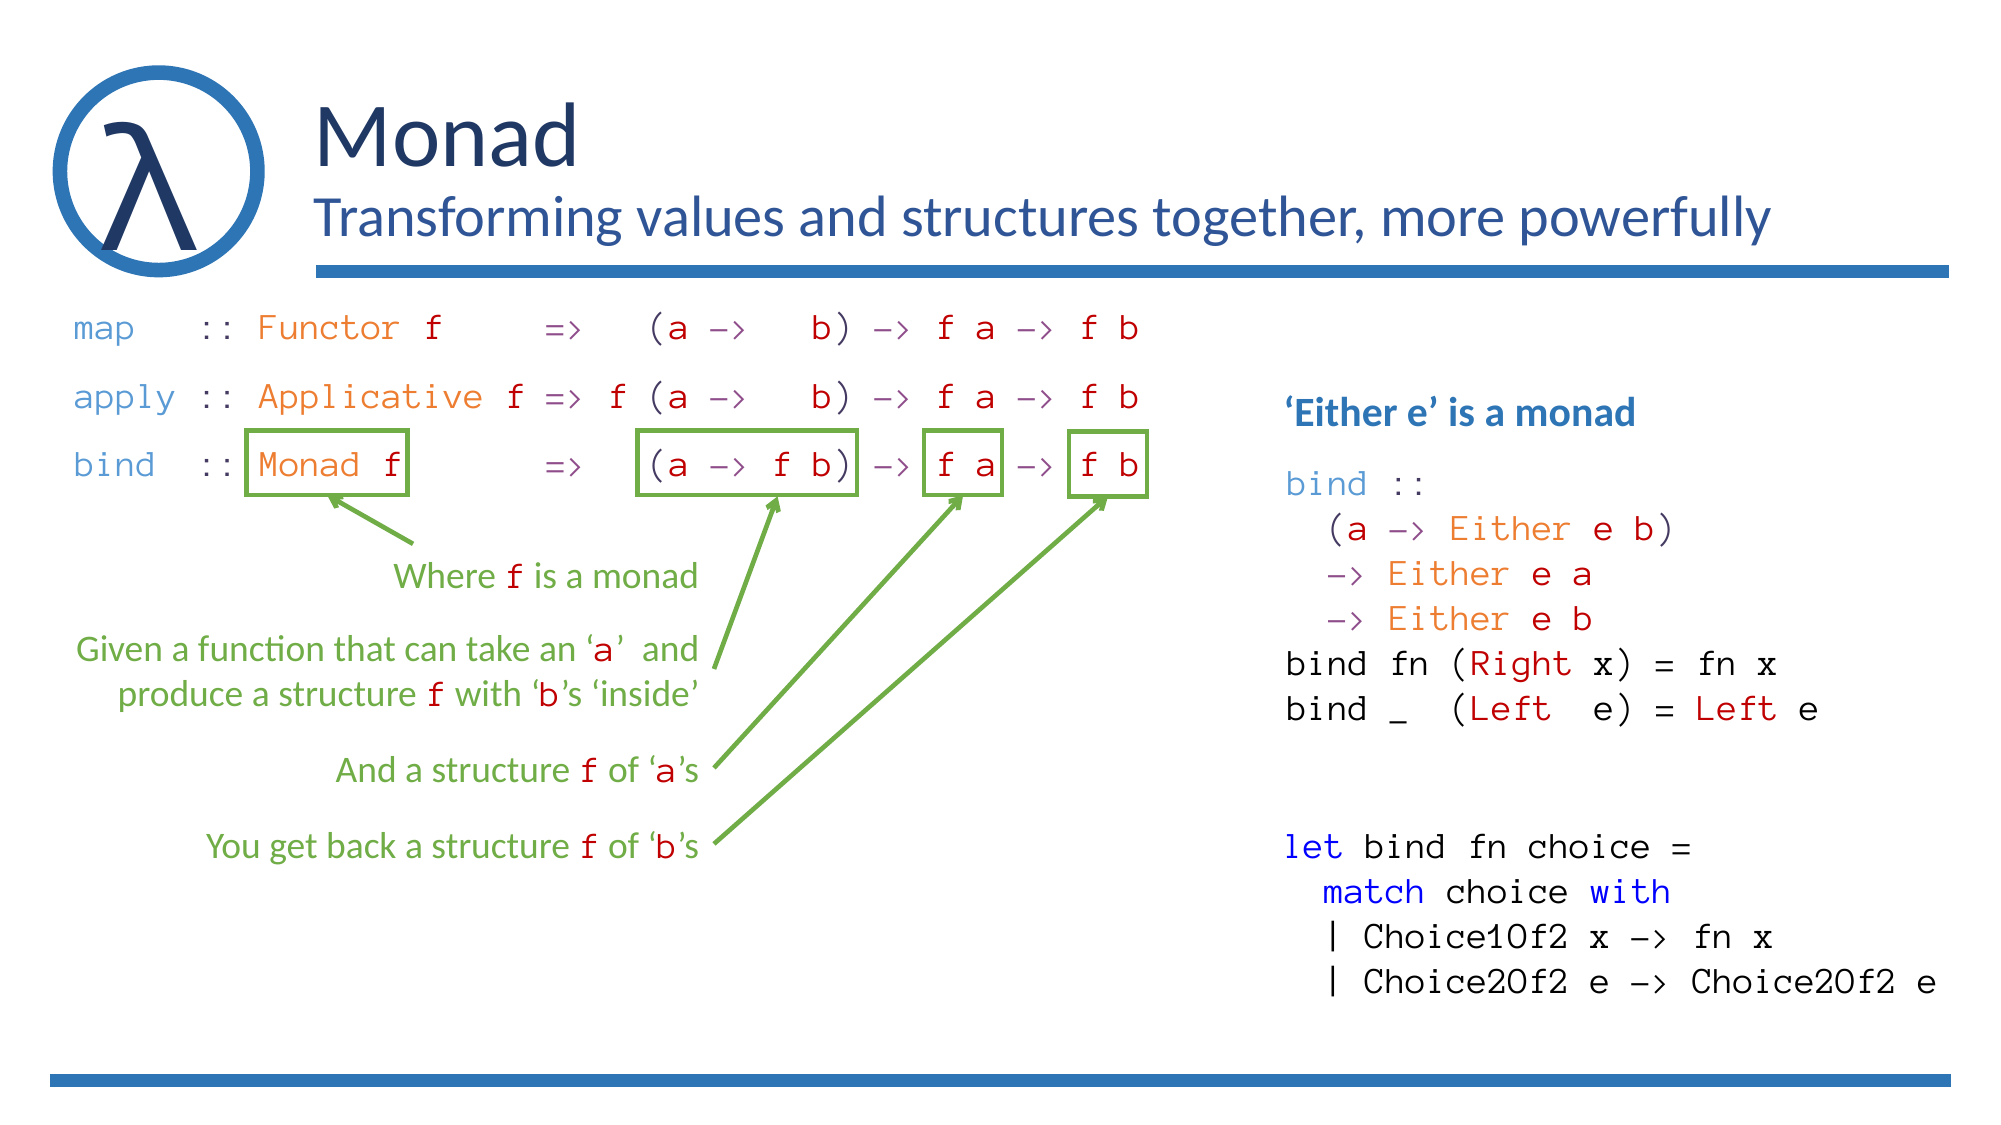

# Monad Transforming values and structures together, more powerfully
map   :: Functor f     =>   (a ->   b) -> f a -> f b
apply :: Applicative f => f (a ->   b) -> f a -> f b
‘Either e’ is a monad

Where f is a monad

Given a function that can take an ‘a’  and produce a structure f with ‘b’s ‘inside’

And a structure f of ‘a’s
bind  :: Monad f       =>   (a -> f b) -> f a -> f b

You get back a structure f of ‘b’s
bind ::
  (a -> Either e b)
  -> Either e a
  -> Either e b
bind fn (Right x) = fn x
bind _  (Left  e) = Left e
let bind fn choice =
  match choice with
  | Choice1Of2 x -> fn x
  | Choice2Of2 e -> Choice2Of2 e